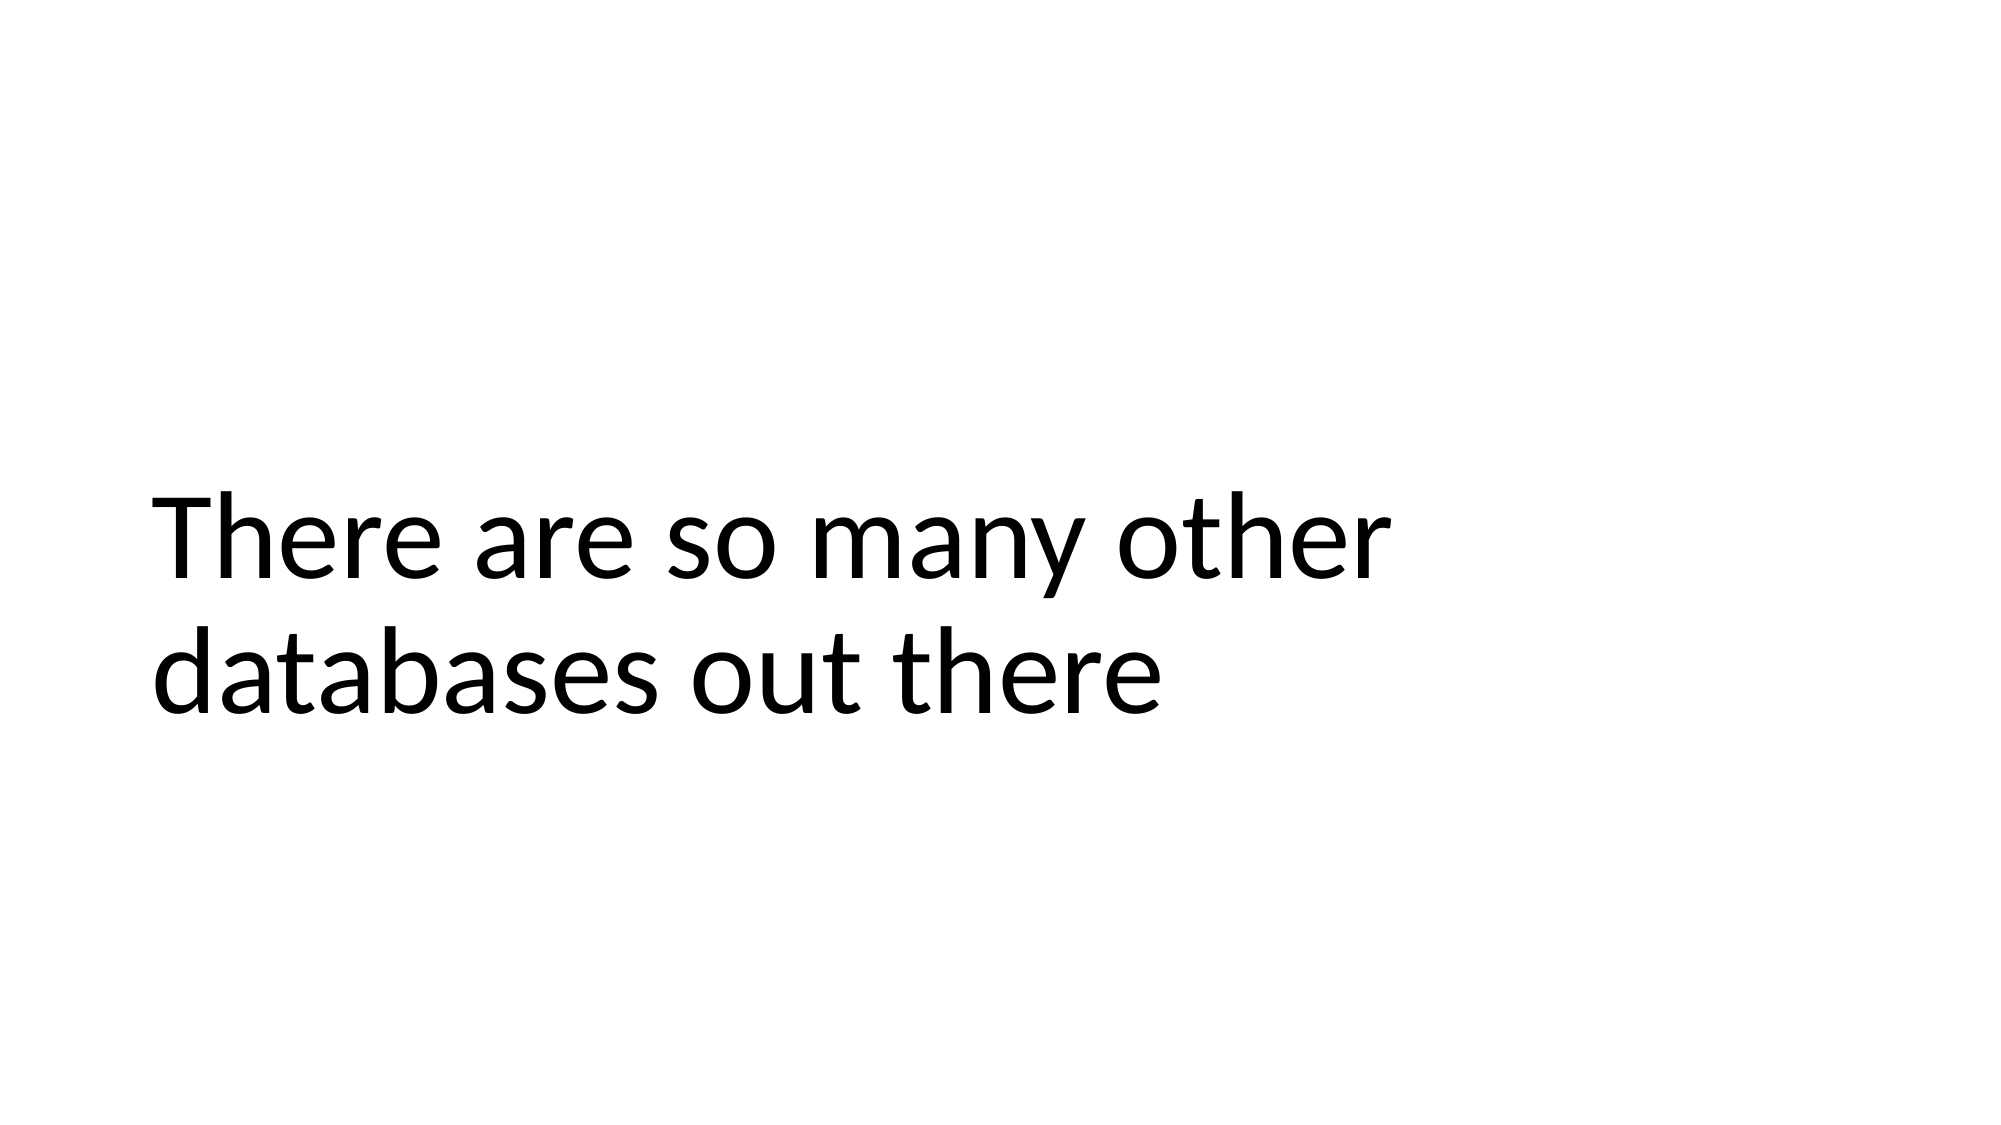

# There are so many other databases out there